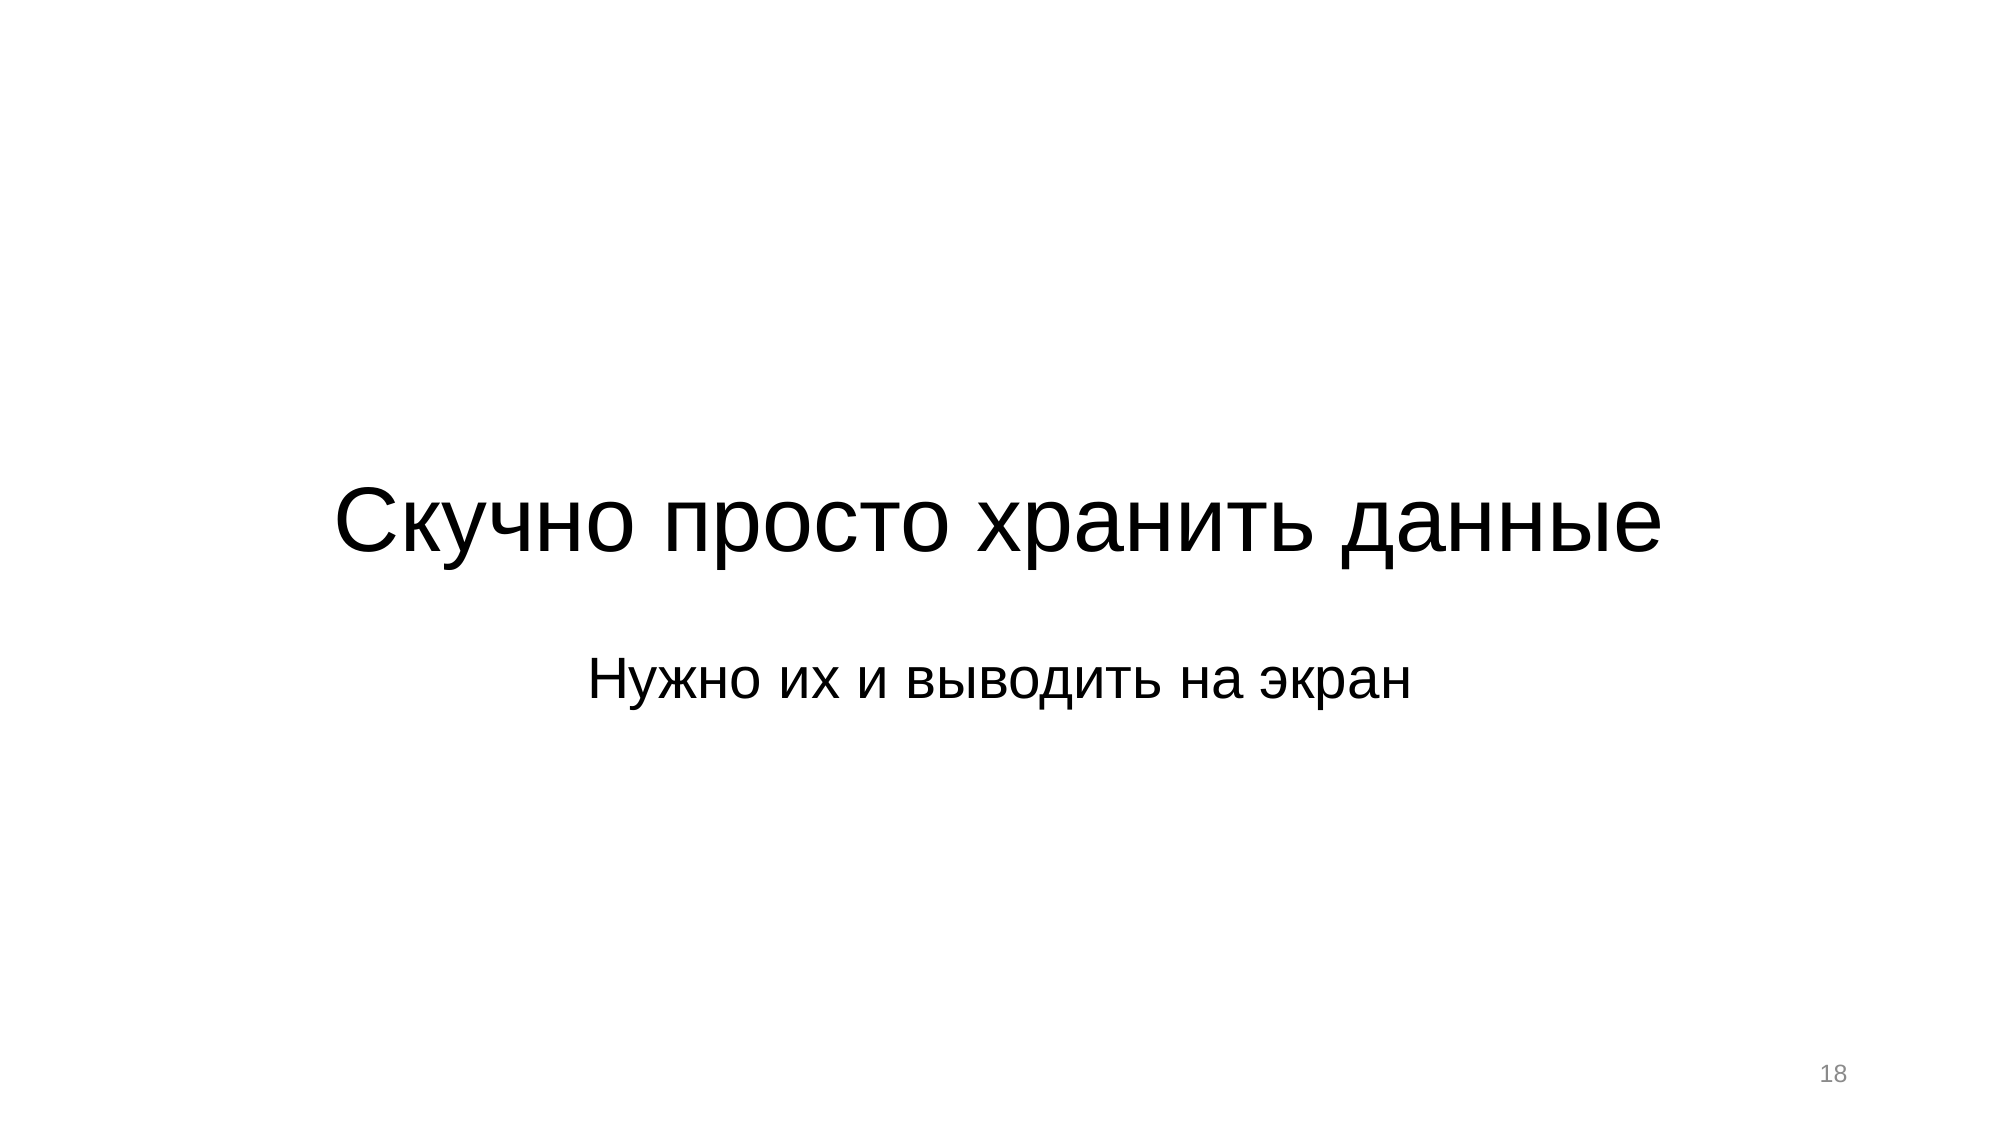

# Скучно просто хранить данные
Нужно их и выводить на экран
18